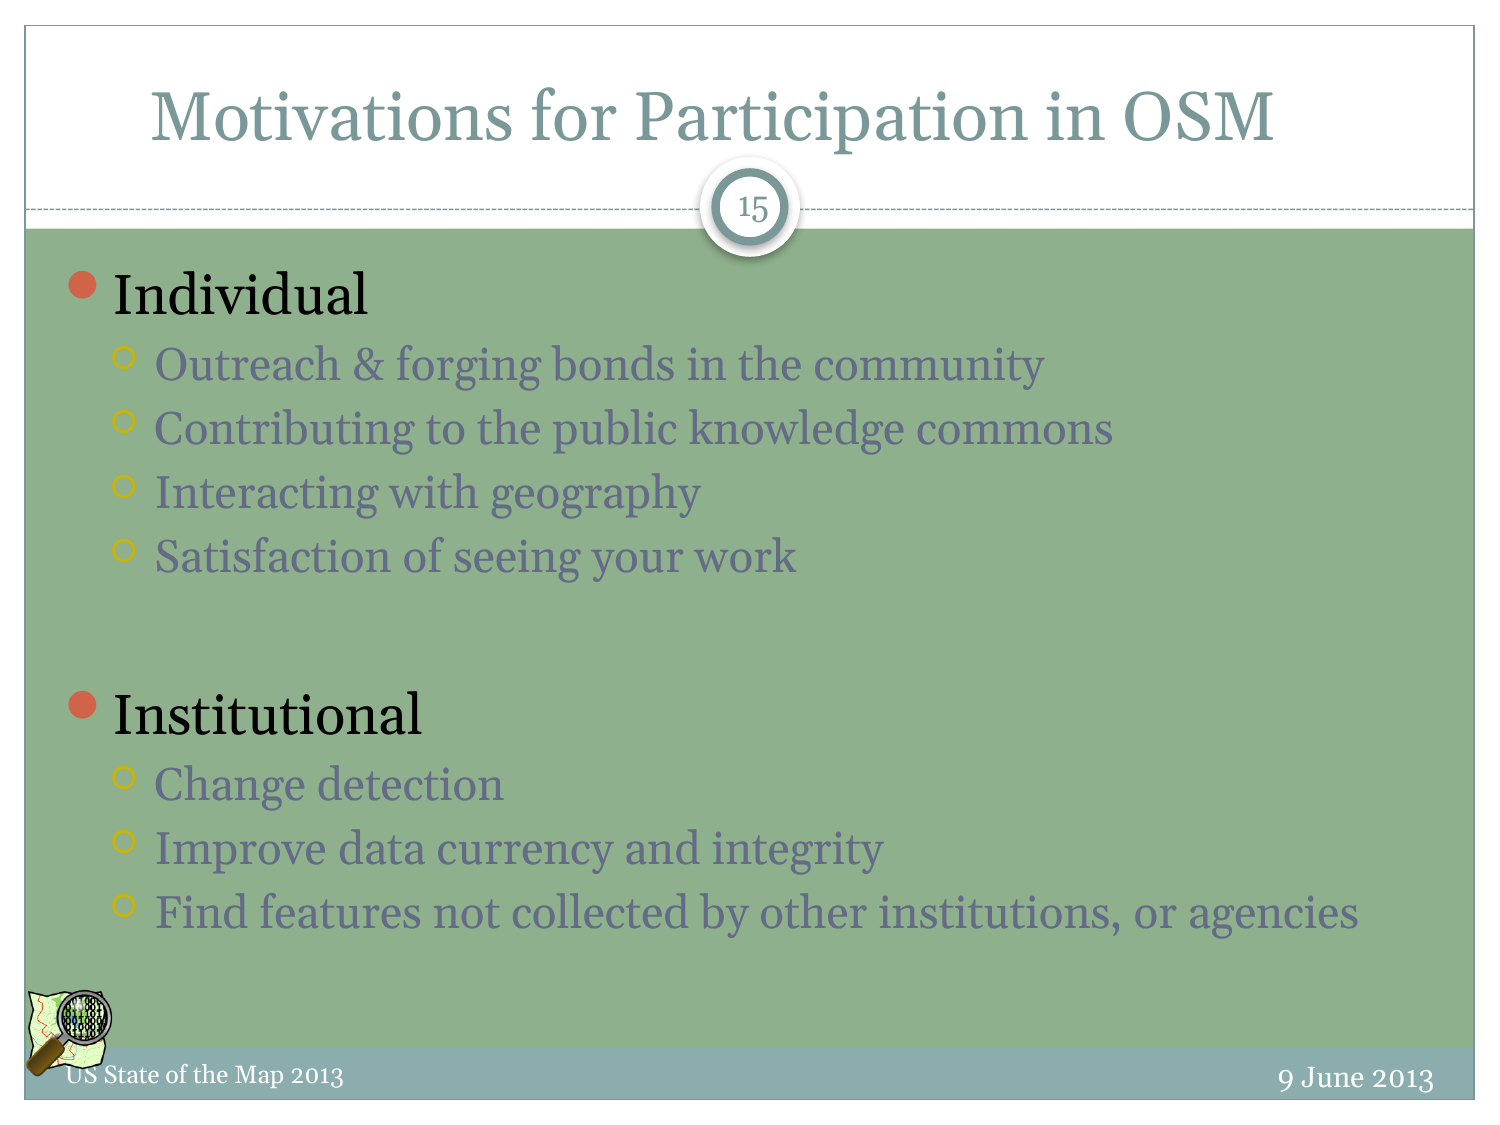

# Motivations for Participation in OSM
15
Individual
Outreach & forging bonds in the community
Contributing to the public knowledge commons
Interacting with geography
Satisfaction of seeing your work

Institutional
Change detection
Improve data currency and integrity
Find features not collected by other institutions, or agencies
9 June 2013
US State of the Map 2013